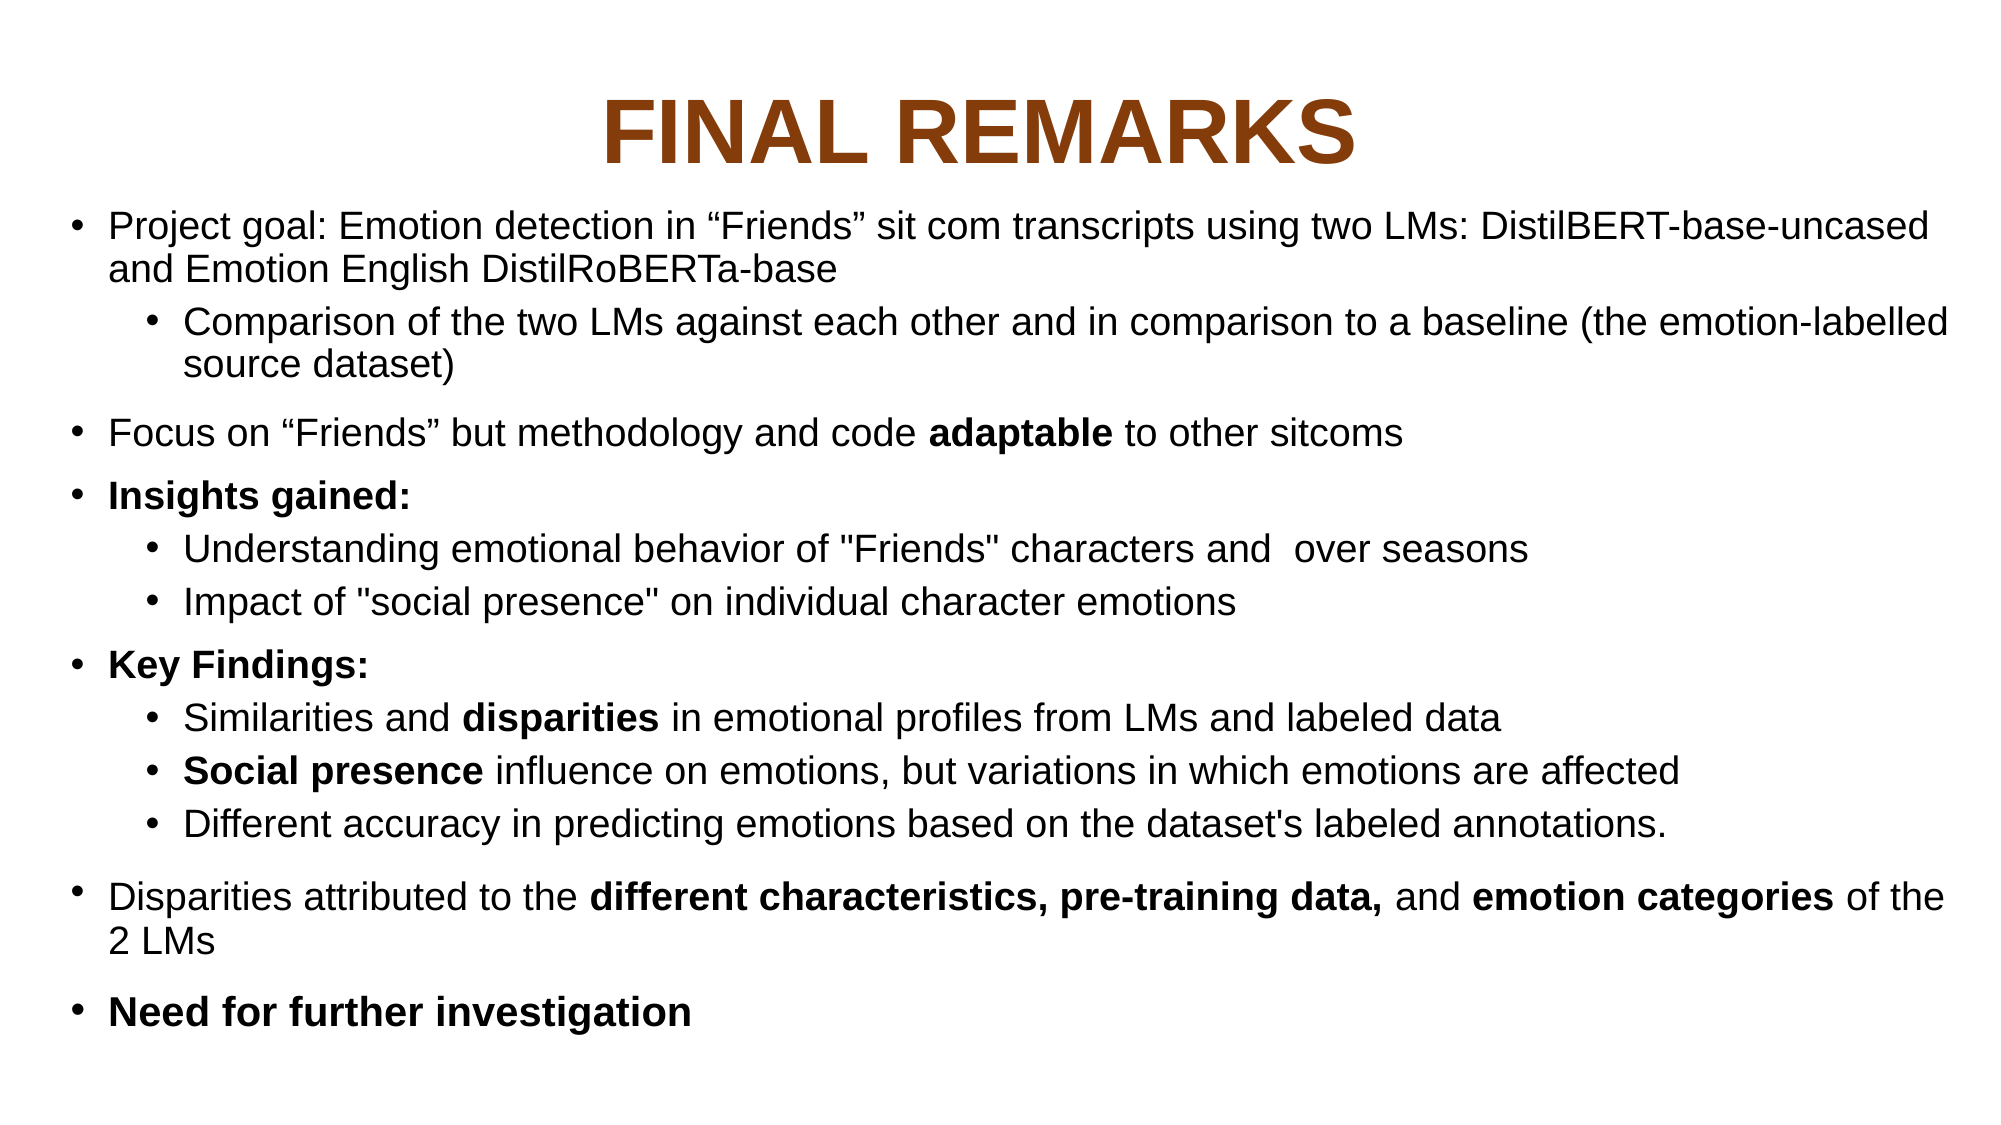

FINAL REMARKS
Project goal: Emotion detection in “Friends” sit com transcripts using two LMs: DistilBERT-base-uncased and Emotion English DistilRoBERTa-base
Comparison of the two LMs against each other and in comparison to a baseline (the emotion-labelled source dataset)
Focus on “Friends” but methodology and code adaptable to other sitcoms
Insights gained:
Understanding emotional behavior of "Friends" characters and  over seasons
Impact of "social presence" on individual character emotions
Key Findings:
Similarities and disparities in emotional profiles from LMs and labeled data
Social presence influence on emotions, but variations in which emotions are affected
Different accuracy in predicting emotions based on the dataset's labeled annotations.
Disparities attributed to the different characteristics, pre-training data, and emotion categories of the 2 LMs
Need for further investigation